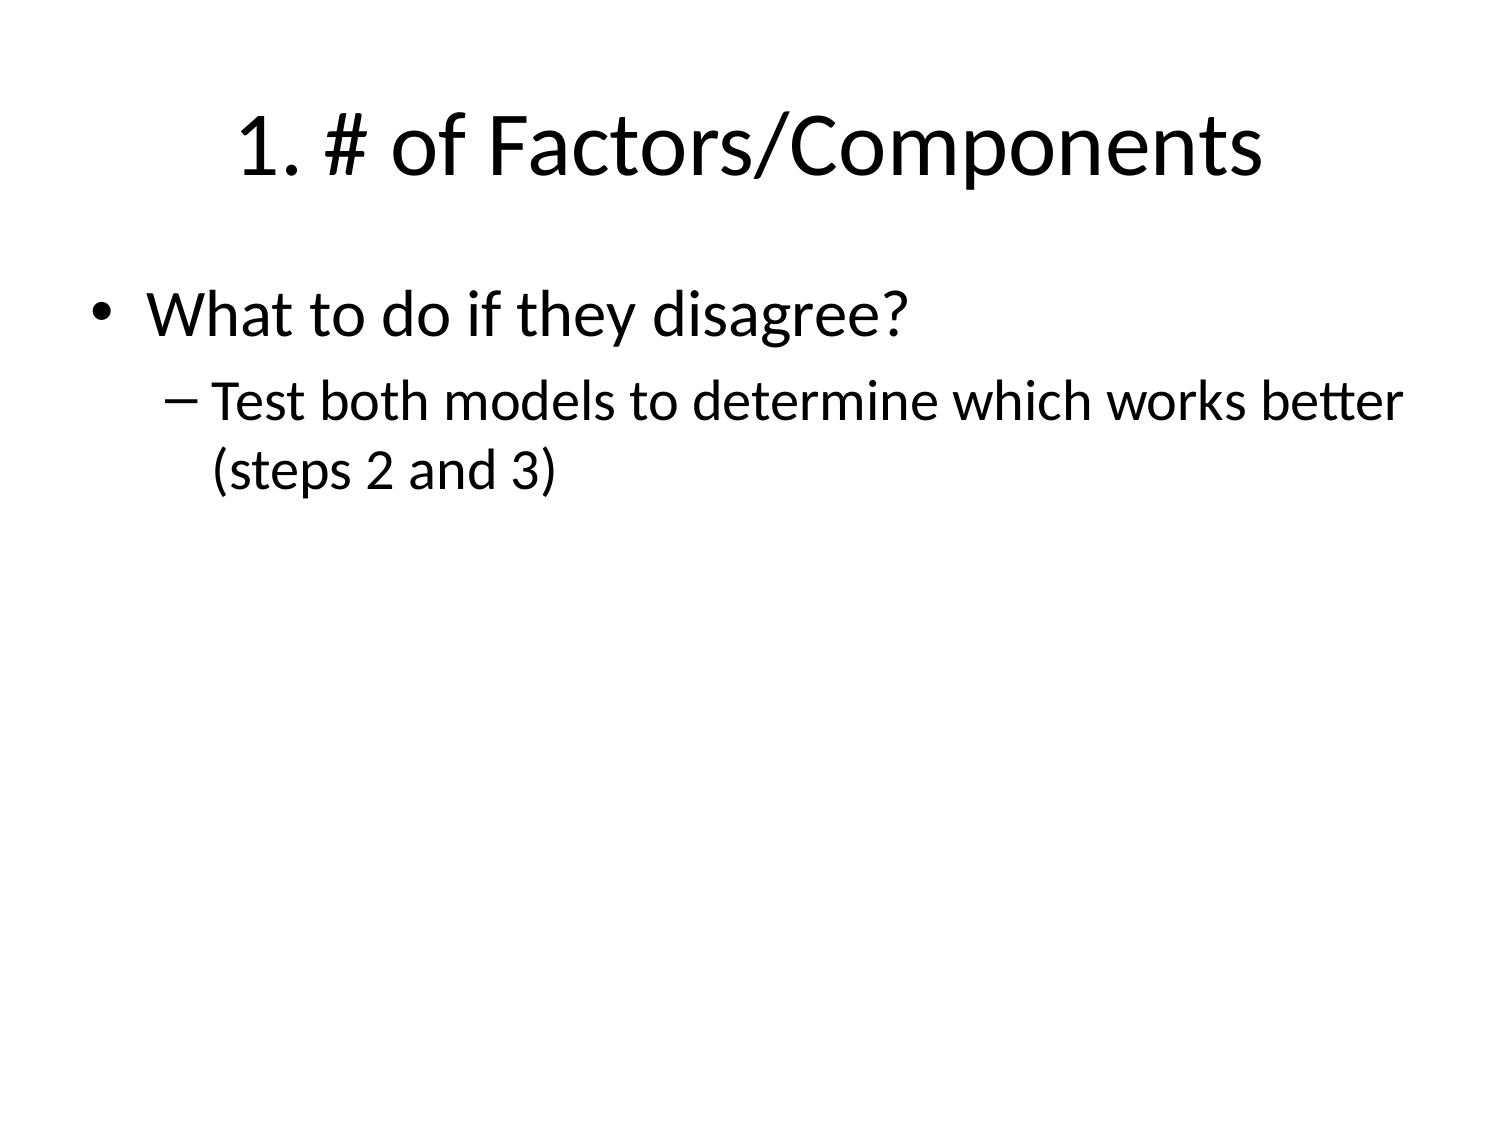

# 1. # of Factors/Components
What to do if they disagree?
Test both models to determine which works better (steps 2 and 3)